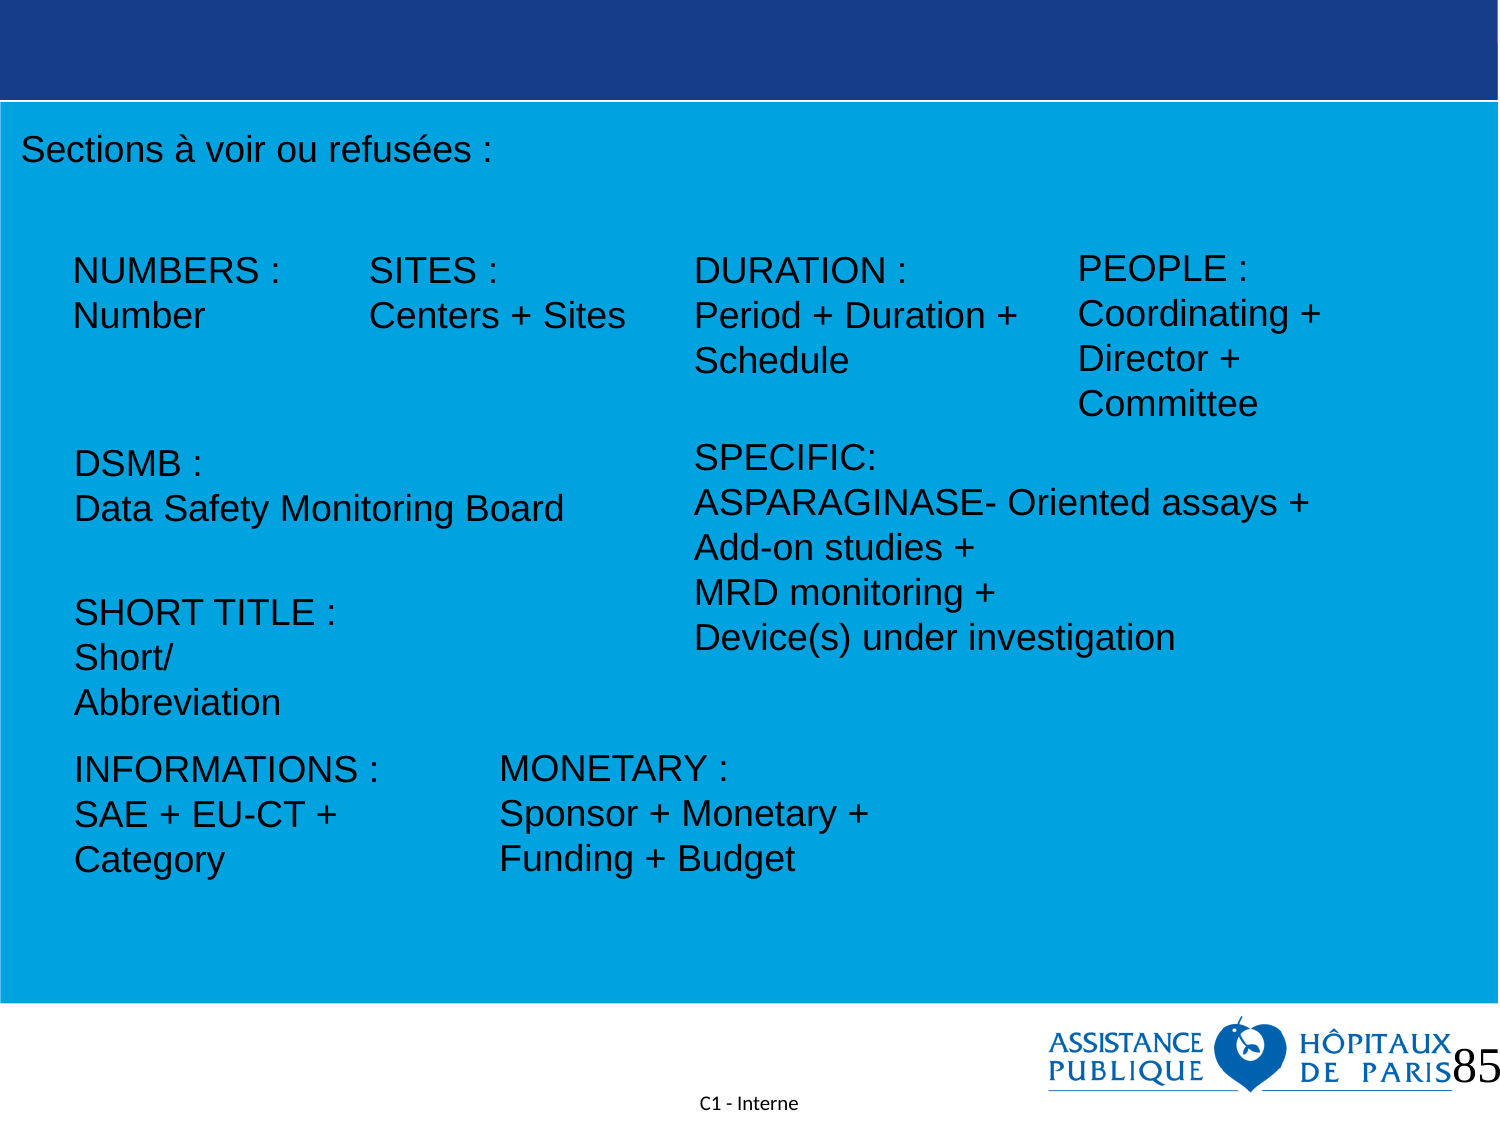

85
Sections à voir ou refusées :
PEOPLE :
Coordinating + Director + Committee
SITES :
Centers + Sites
NUMBERS :
Number
DURATION :
Period + Duration + Schedule
SPECIFIC:
ASPARAGINASE- Oriented assays +
Add-on studies +
MRD monitoring +
Device(s) under investigation
DSMB :
Data Safety Monitoring Board
SHORT TITLE :
Short/Abbreviation
MONETARY :
Sponsor + Monetary + Funding + Budget
INFORMATIONS :
SAE + EU-CT + Category
85